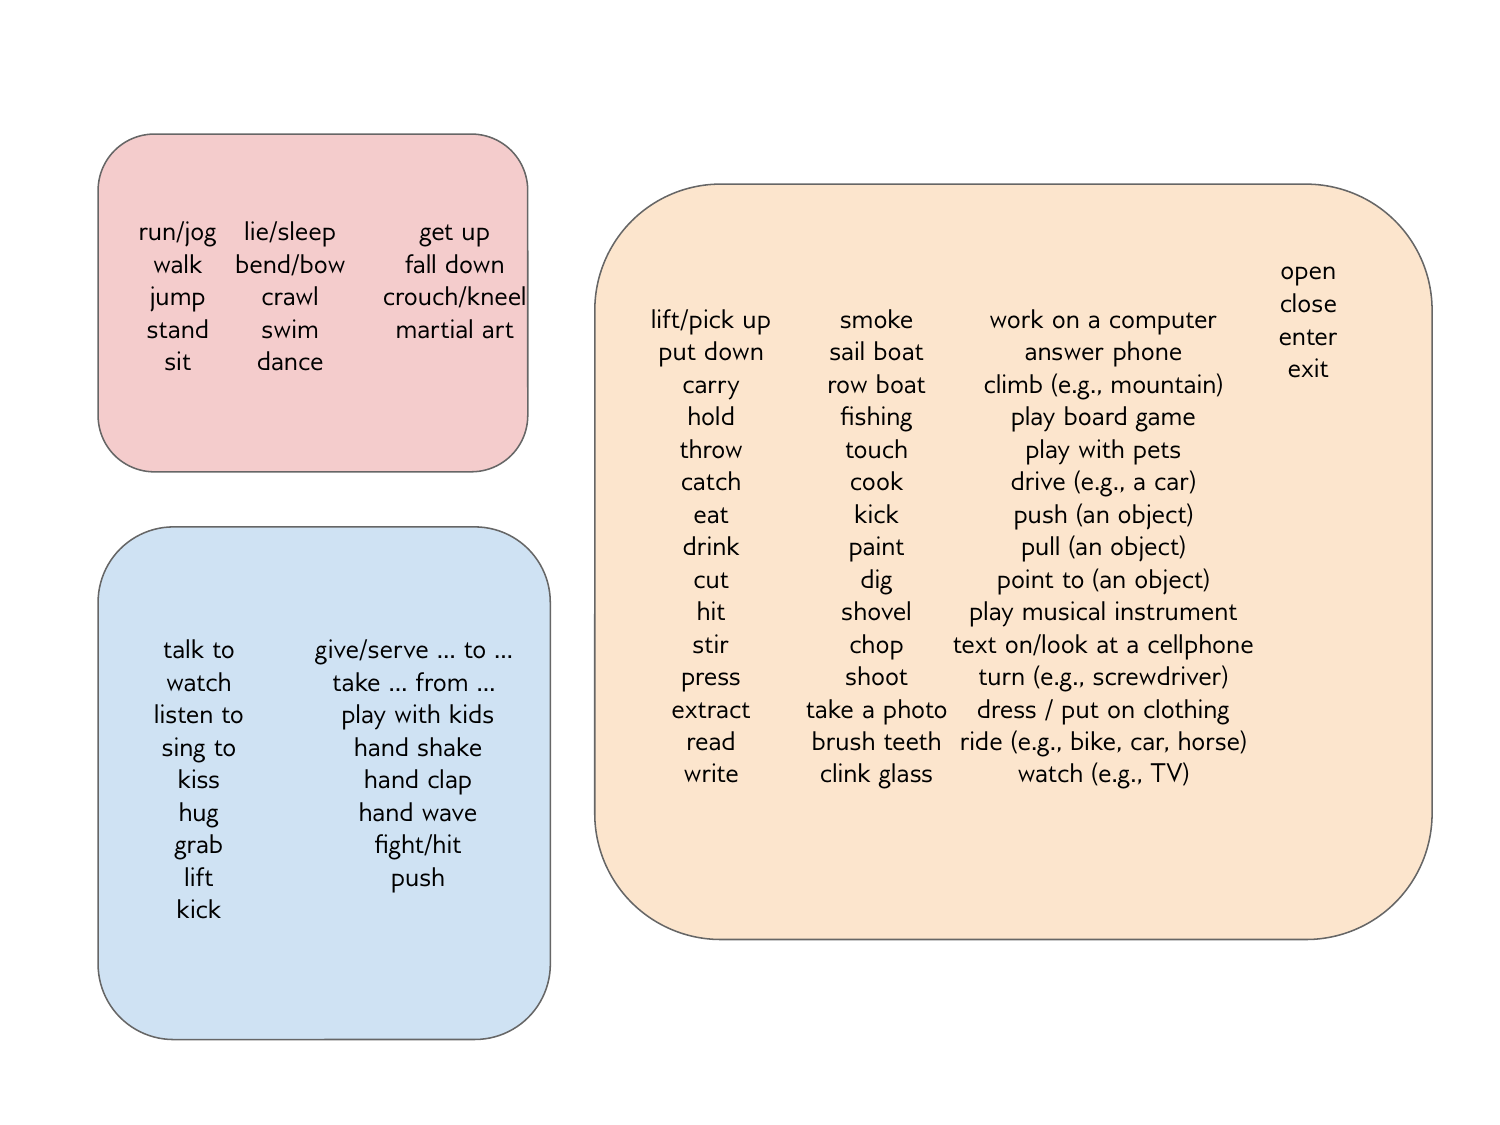

run/jog
walk
jump
stand
sit
lie/sleep
bend/bow crawl
swim
dance
get up
fall down
crouch/kneel
martial art

open
close
enter
exit

lift/pick up
put down
carry
hold
throw
catch
eat
drink
cut
hit
stir
press
extract
read
write
smoke
sail boat
row boat
fishing
touch
cook
kick
paint
dig
shovel
chop
shoot
take a photo
brush teeth
clink glass
work on a computer
answer phone
climb (e.g., mountain)
play board game
play with pets
drive (e.g., a car)
push (an object)
pull (an object)
point to (an object)
play musical instrument
text on/look at a cellphone
turn (e.g., screwdriver)
dress / put on clothing
ride (e.g., bike, car, horse)
watch (e.g., TV)
give/serve … to …
take … from …
play with kids
hand shake
hand clap
hand wave
fight/hit
push
talk to
watch
listen to
sing to
kiss
hug
grab
lift
kick